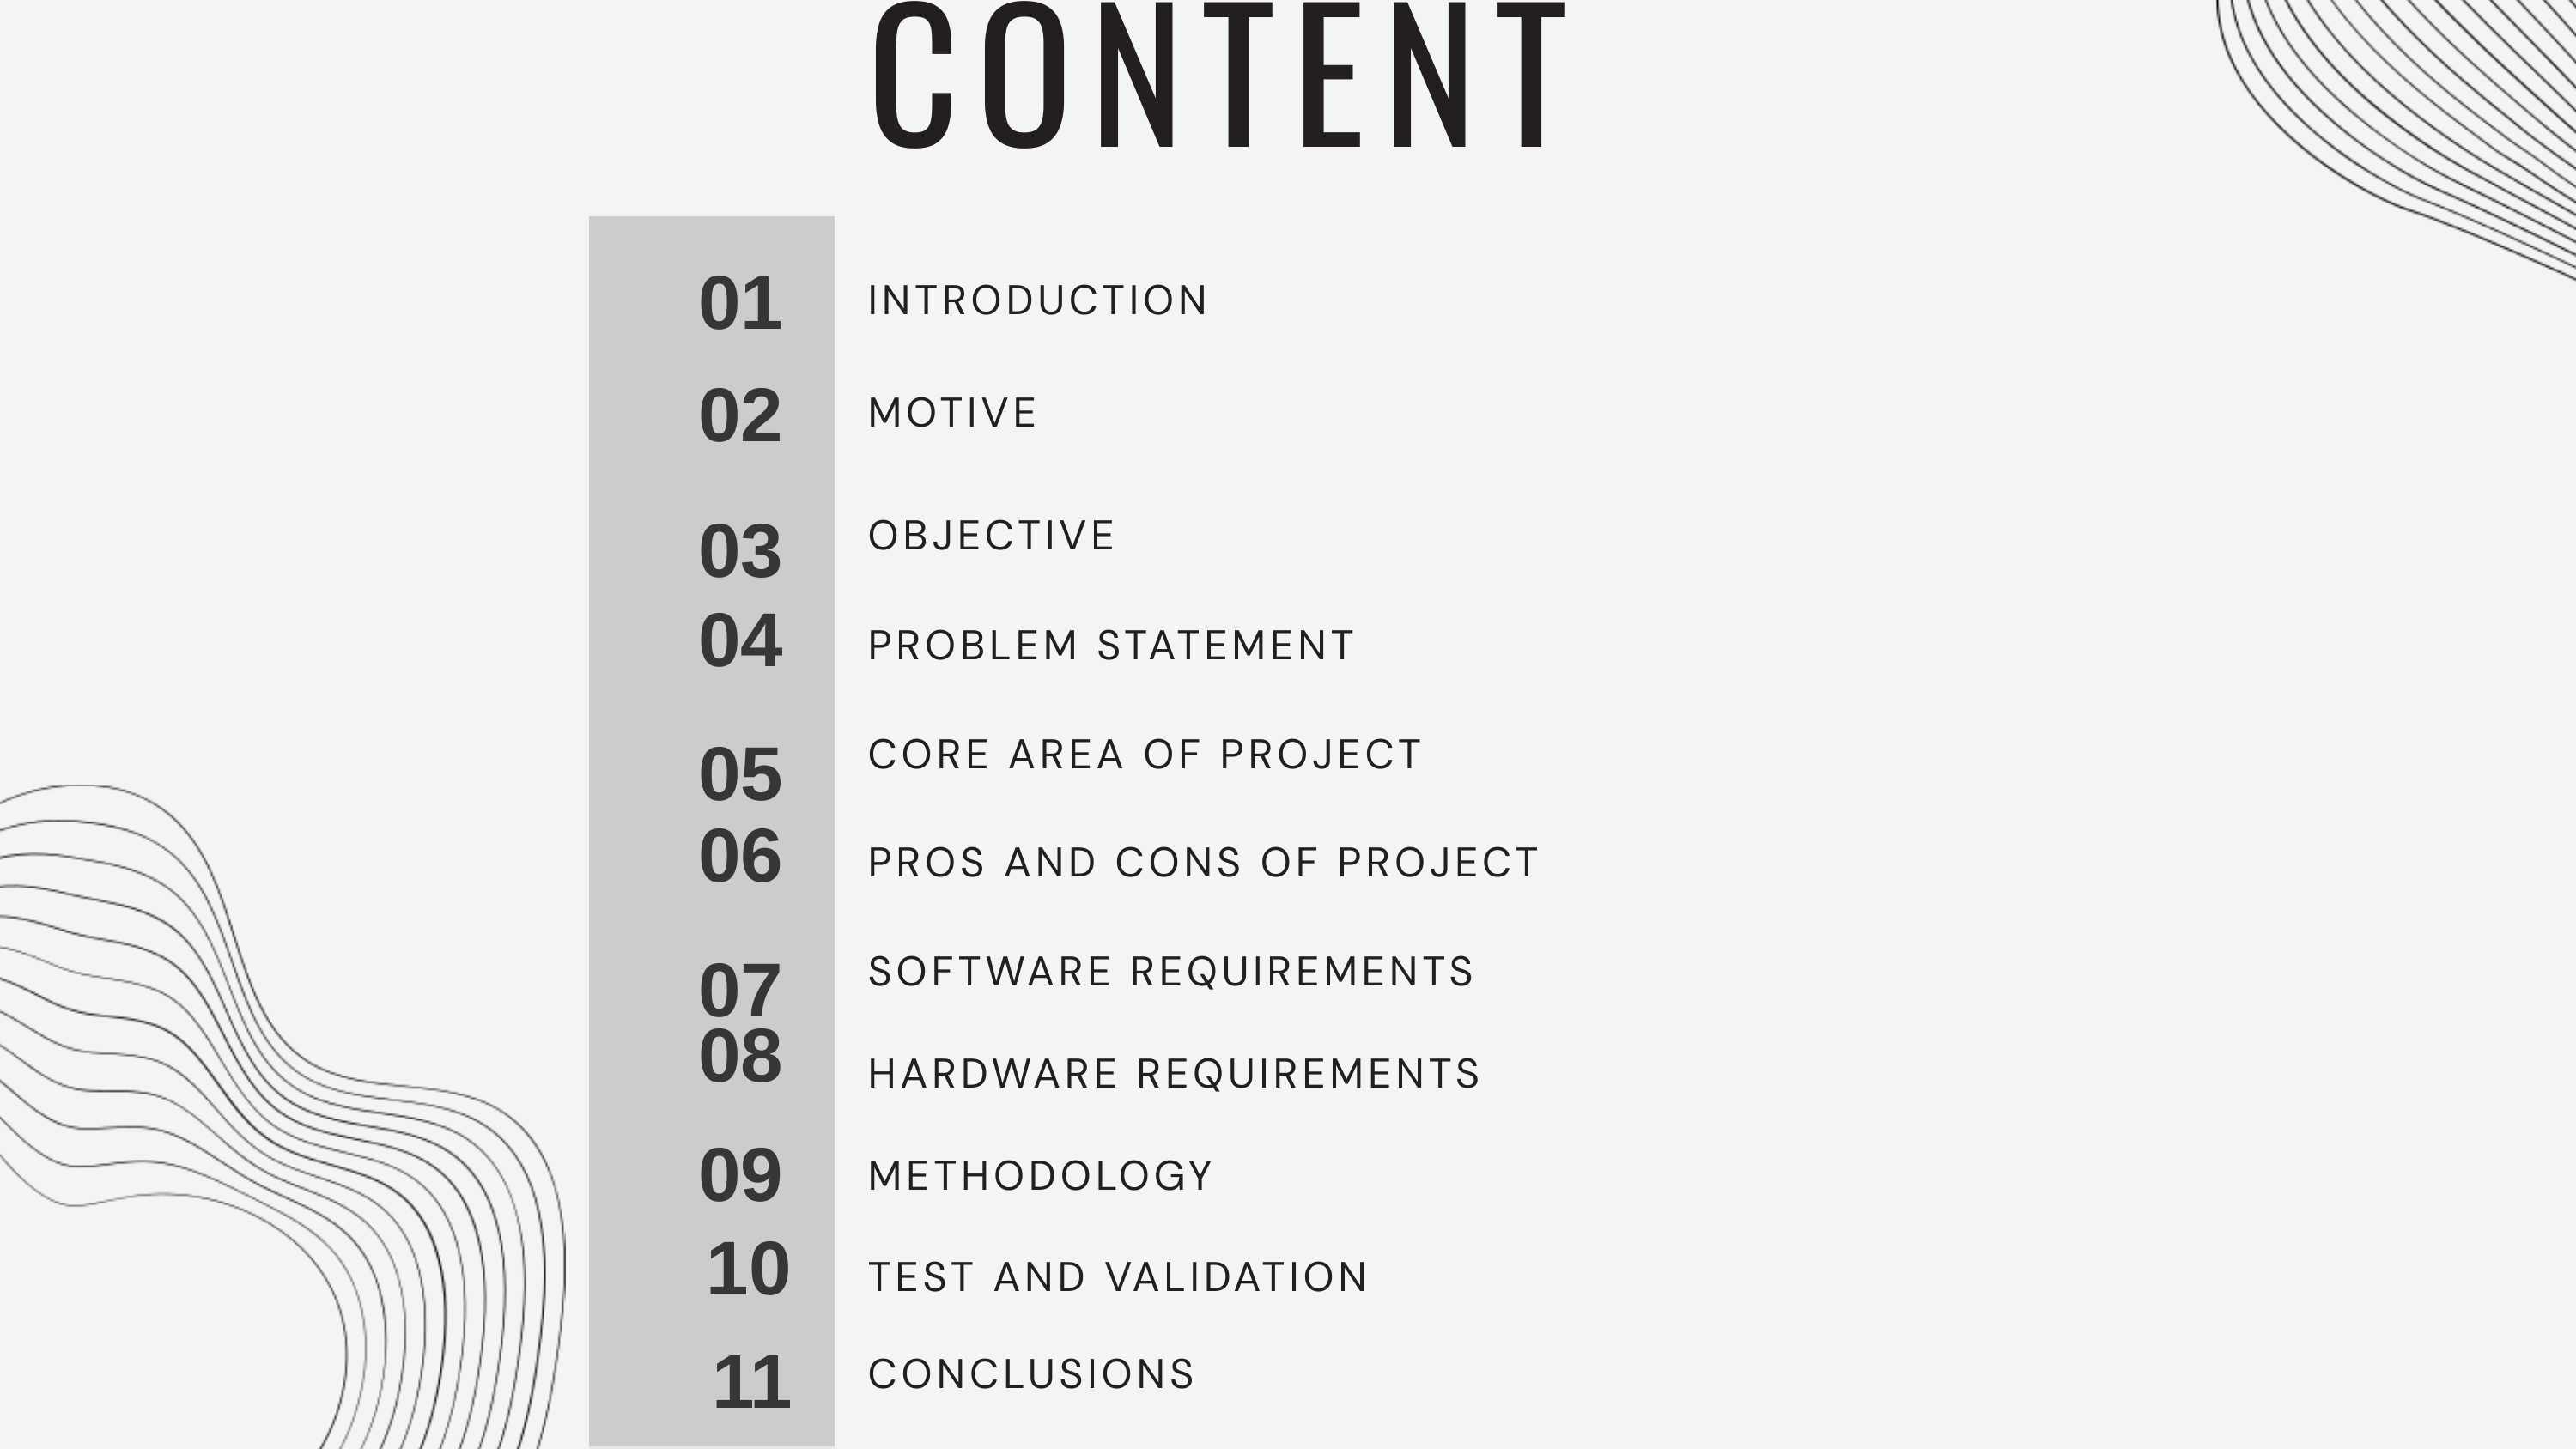

CONTENT

01 02
03
04
05
06
07
08

INTRODUCTION
MOTIVE
OBJECTIVE
PROBLEM STATEMENT
CORE AREA OF PROJECT

PROS AND CONS OF PROJECT
SOFTWARE REQUIREMENTS
HARDWARE REQUIREMENTS
09

METHODOLOGY
10

TEST AND VALIDATION
11
CONCLUSIONS